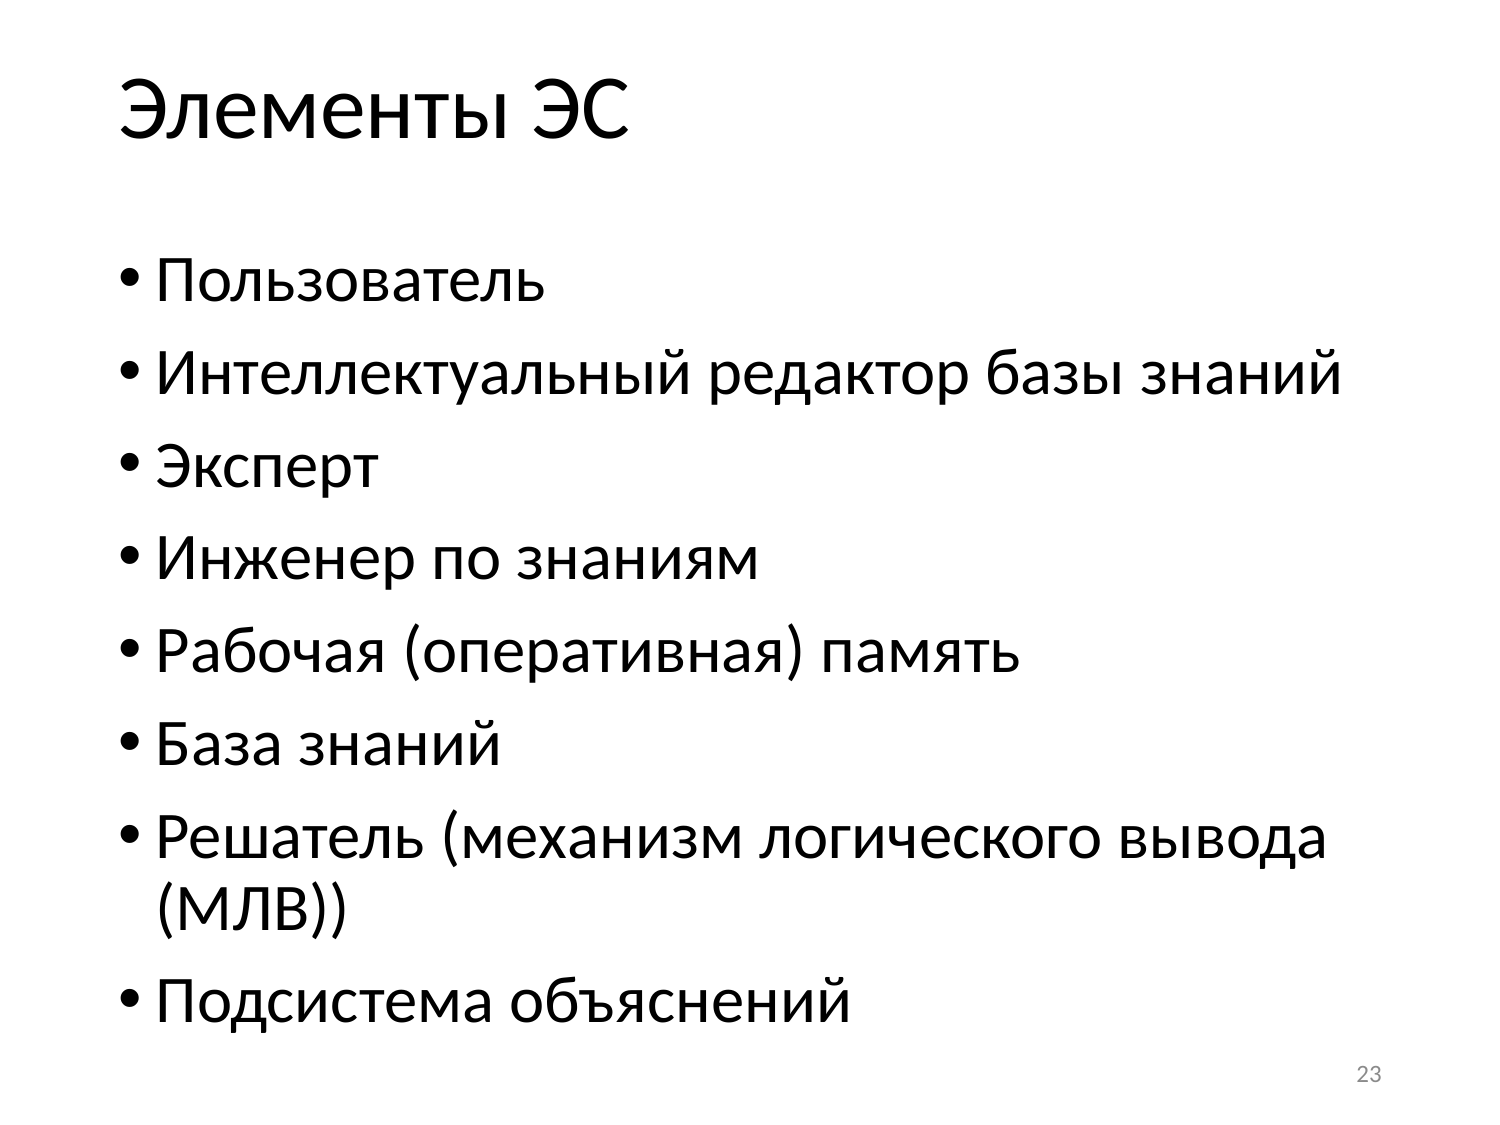

# Элементы ЭС
Пользователь
Интеллектуальный редактор базы знаний
Эксперт
Инженер по знаниям
Рабочая (оперативная) память
База знаний
Решатель (механизм логического вывода (МЛВ))
Подсистема объяснений
23